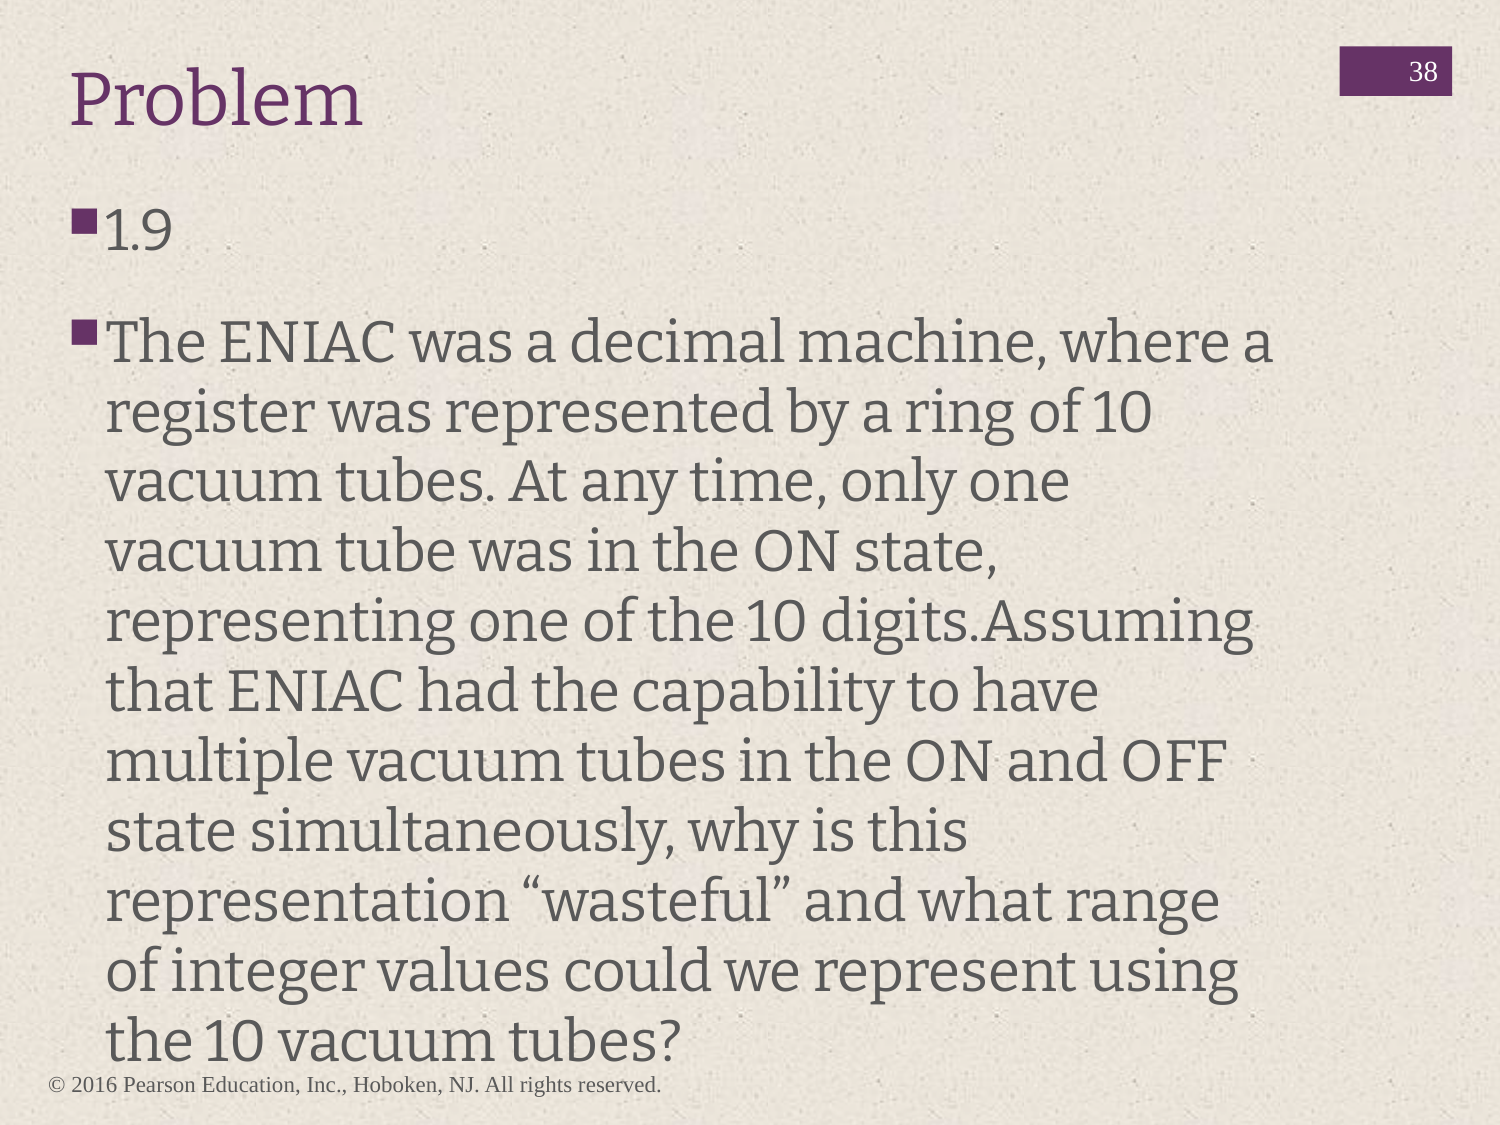

38
Problem
1.9
The ENIAC was a decimal machine, where a register was represented by a ring of 10 vacuum tubes. At any time, only one vacuum tube was in the ON state, representing one of the 10 digits.Assuming that ENIAC had the capability to have multiple vacuum tubes in the ON and OFF state simultaneously, why is this representation “wasteful” and what range of integer values could we represent using the 10 vacuum tubes?
© 2016 Pearson Education, Inc., Hoboken, NJ. All rights reserved.